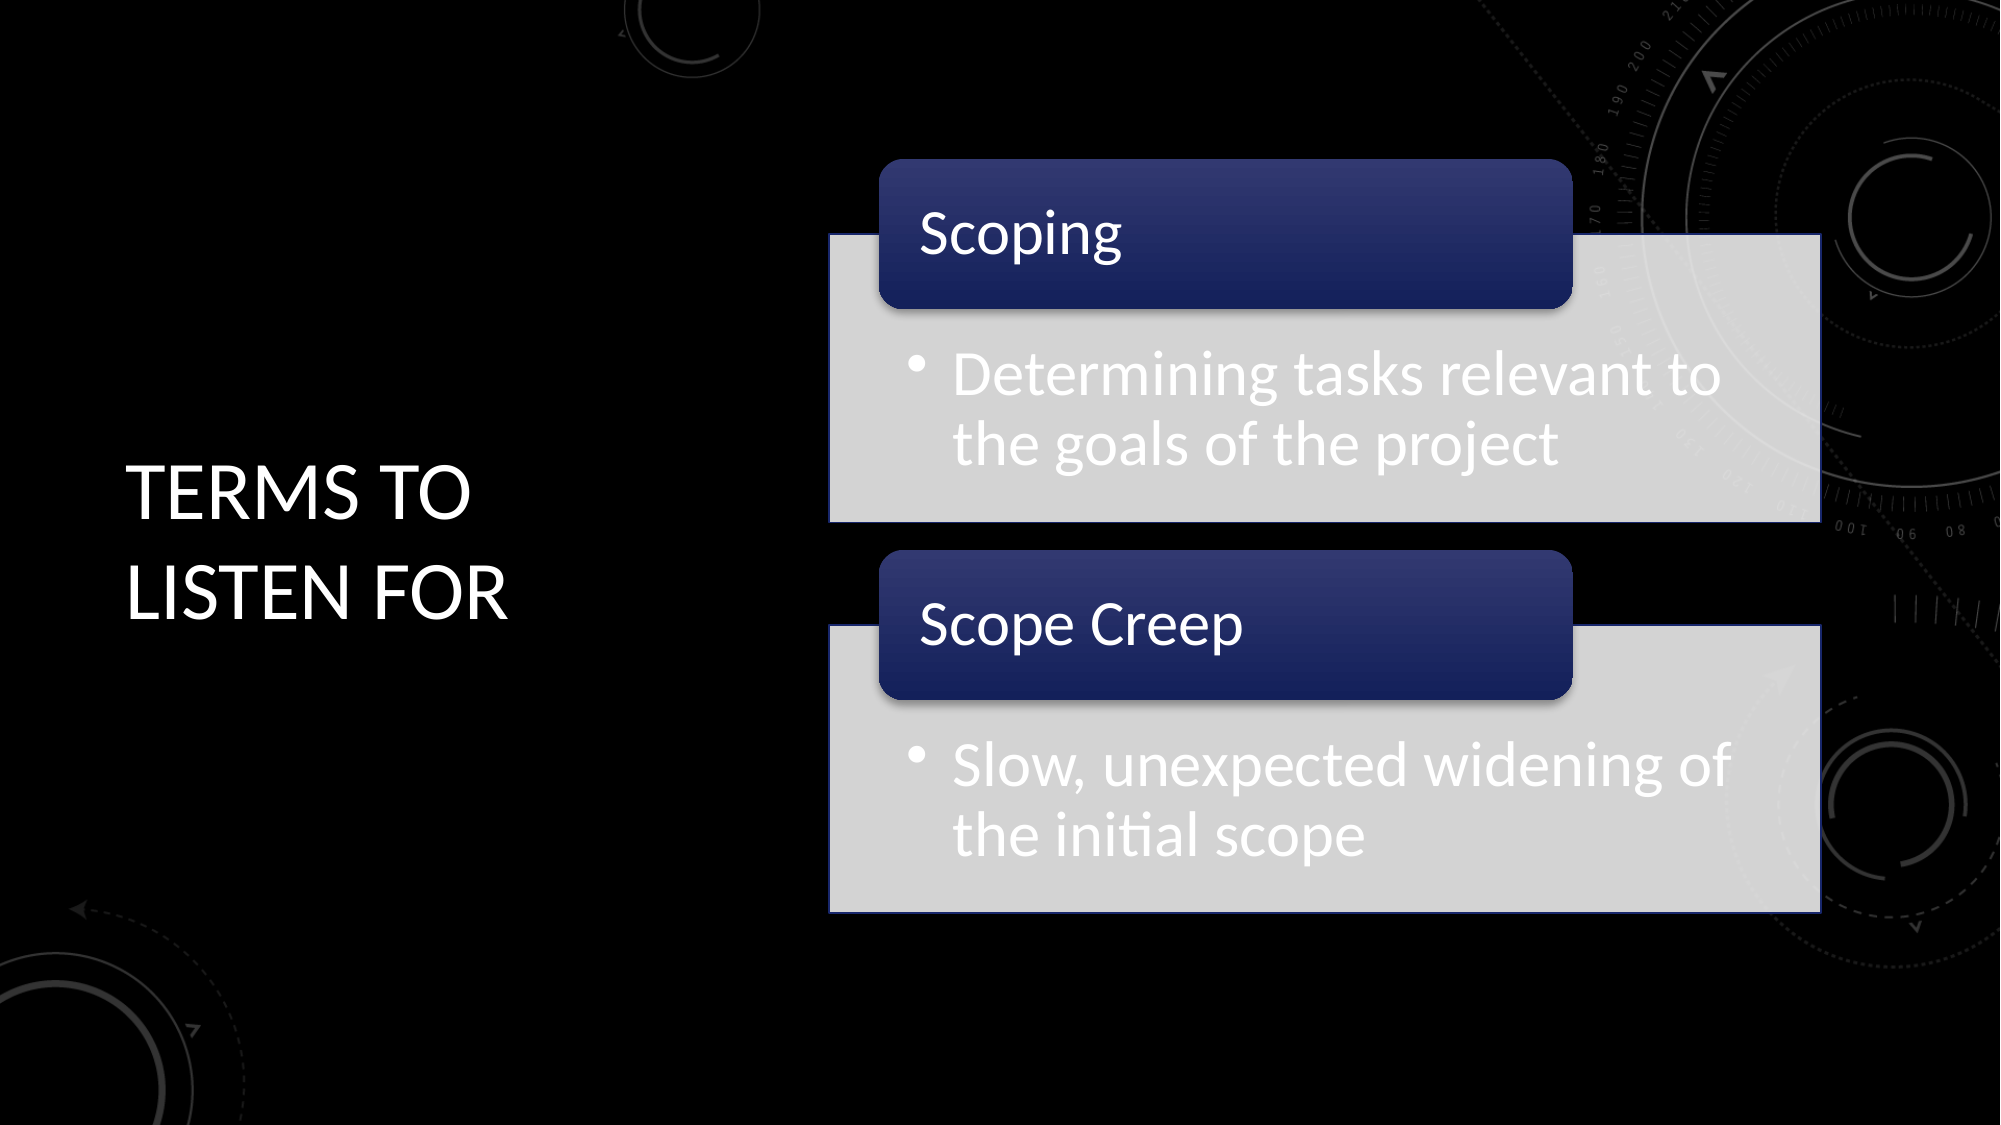

Determining tasks relevant to the goals of the project
Scoping
Slow, unexpected widening of the initial scope
Scope Creep
# Terms to listen for